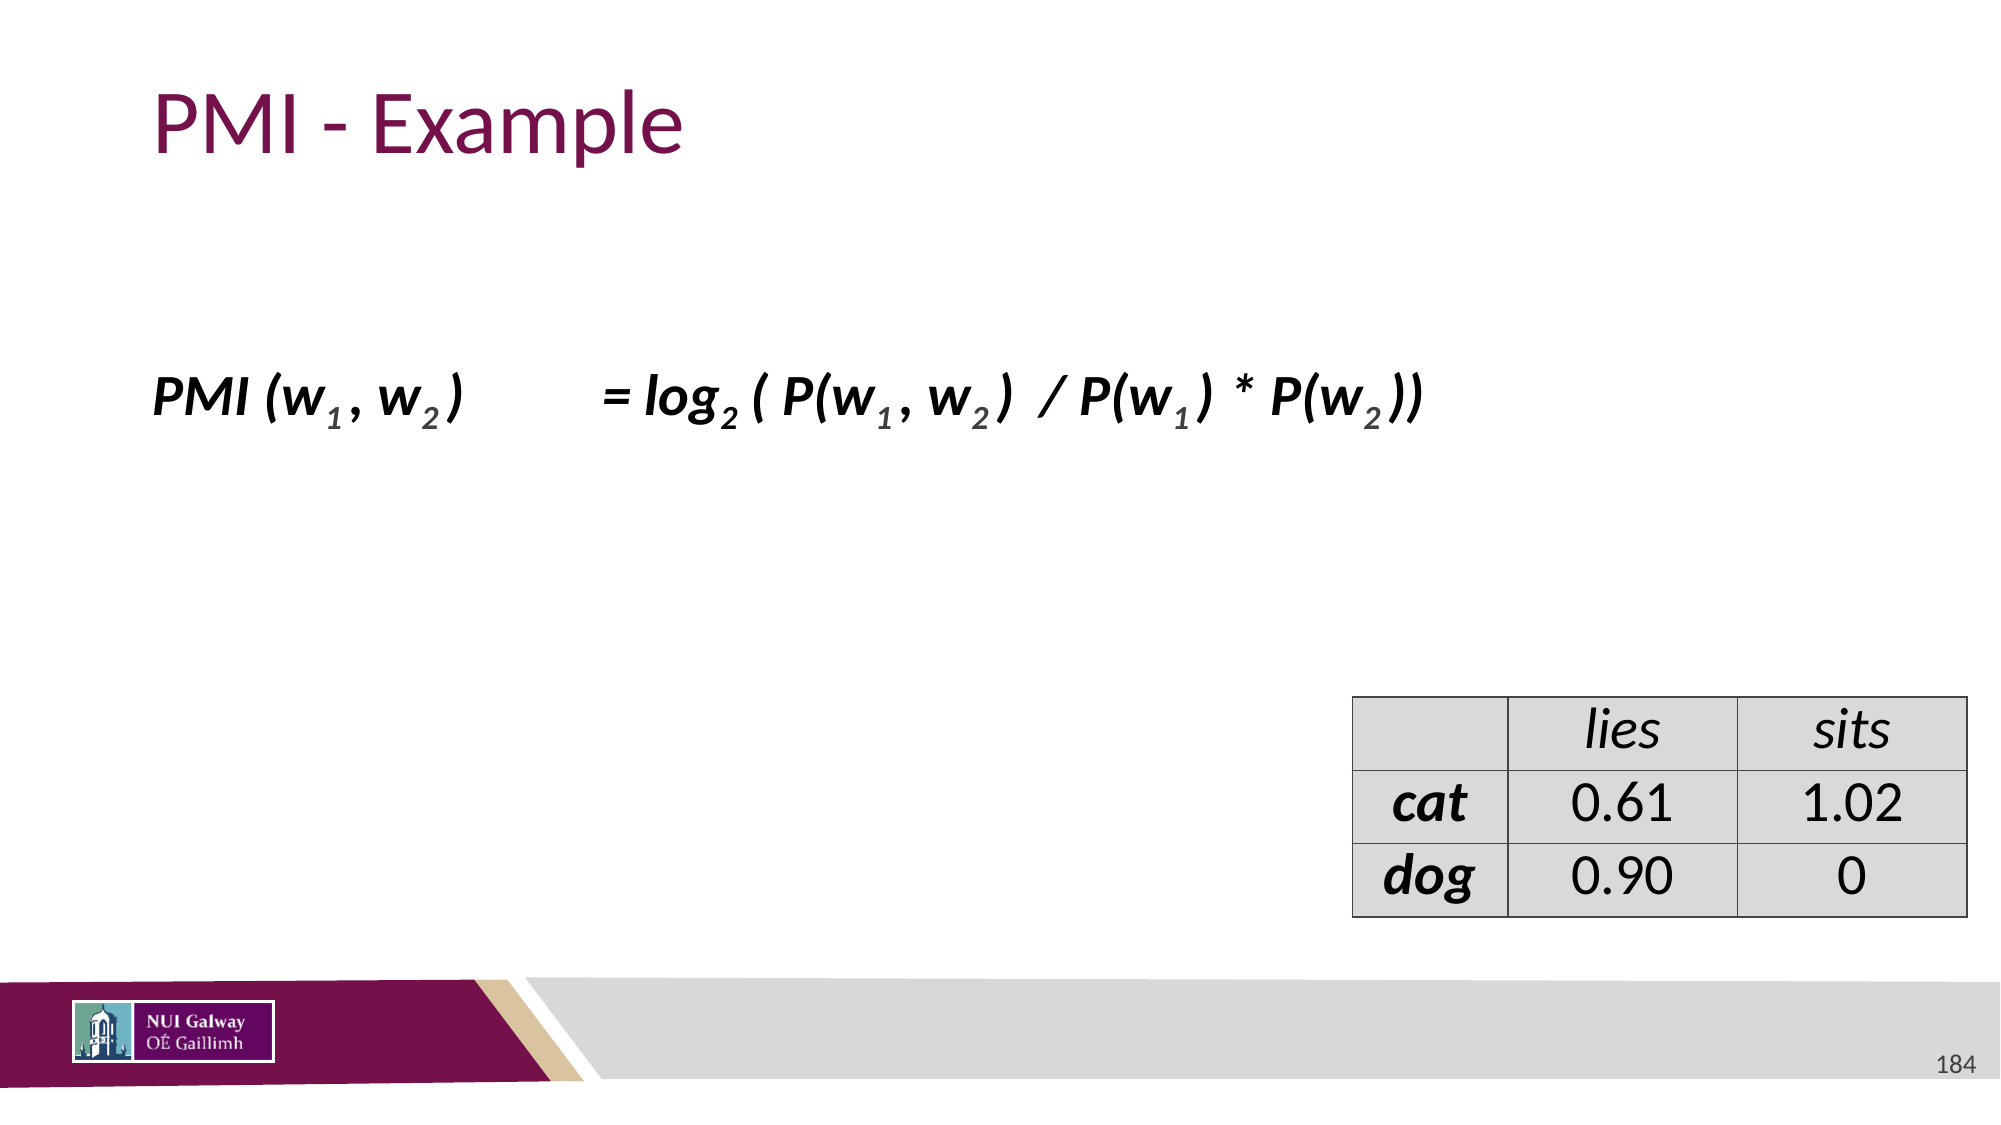

# PMI - Example
PMI (w1 , w2 ) 	= log2 ( P(w1 , w2 )  / P(w1 ) * P(w2 ))
|  | lies | sits |
| --- | --- | --- |
| cat | 0.61 | 1.02 |
| dog | 0.90 | 0 |
184